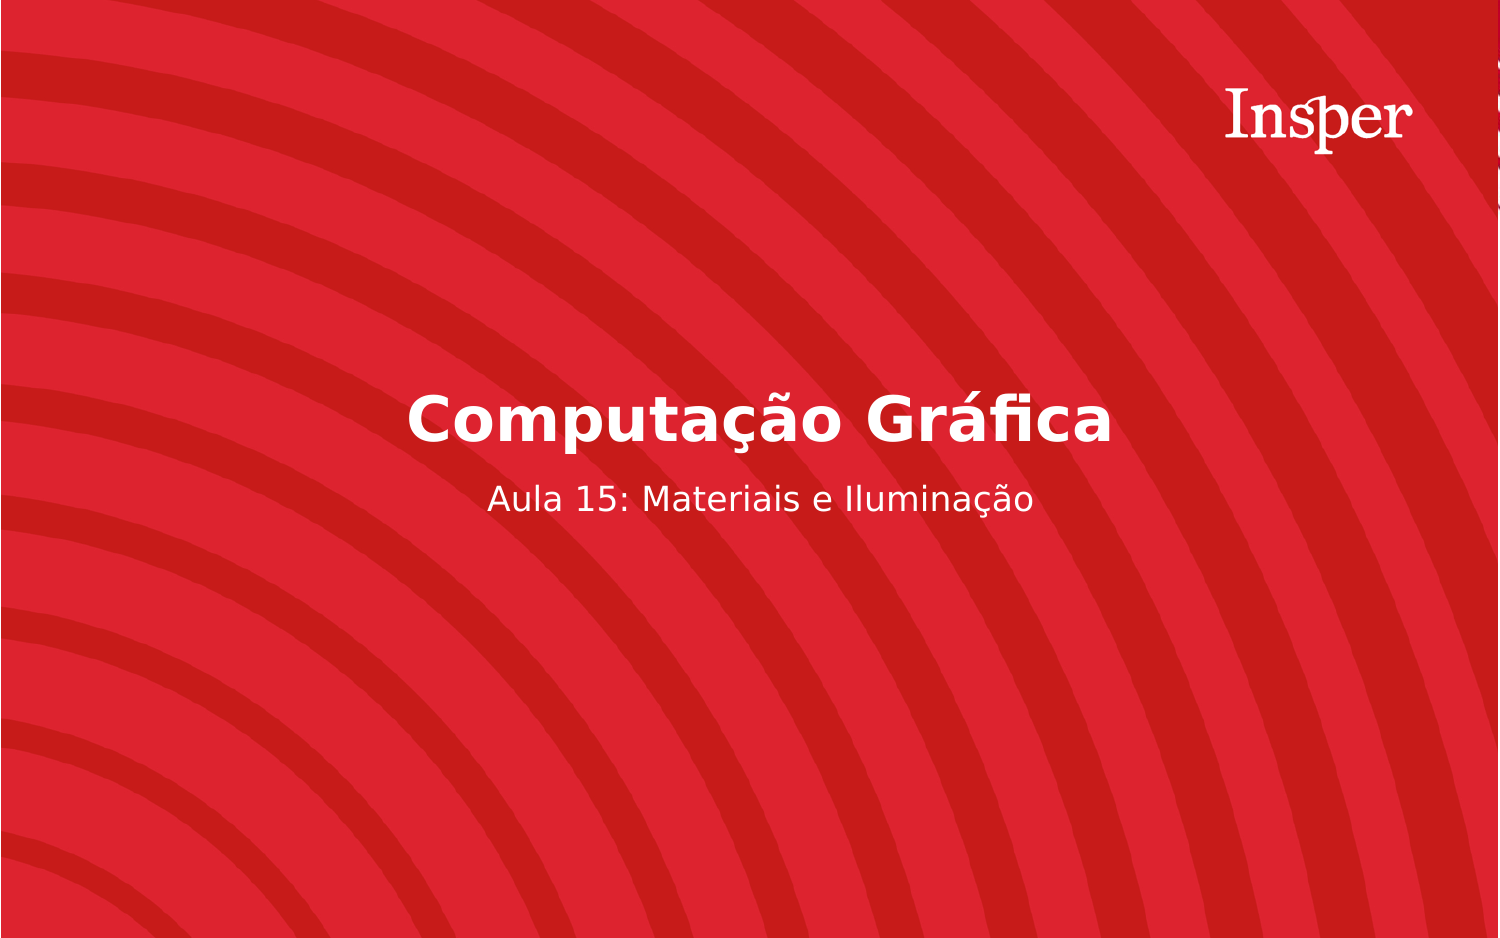

Computação Gráfica
Aula 15: Materiais e Iluminação